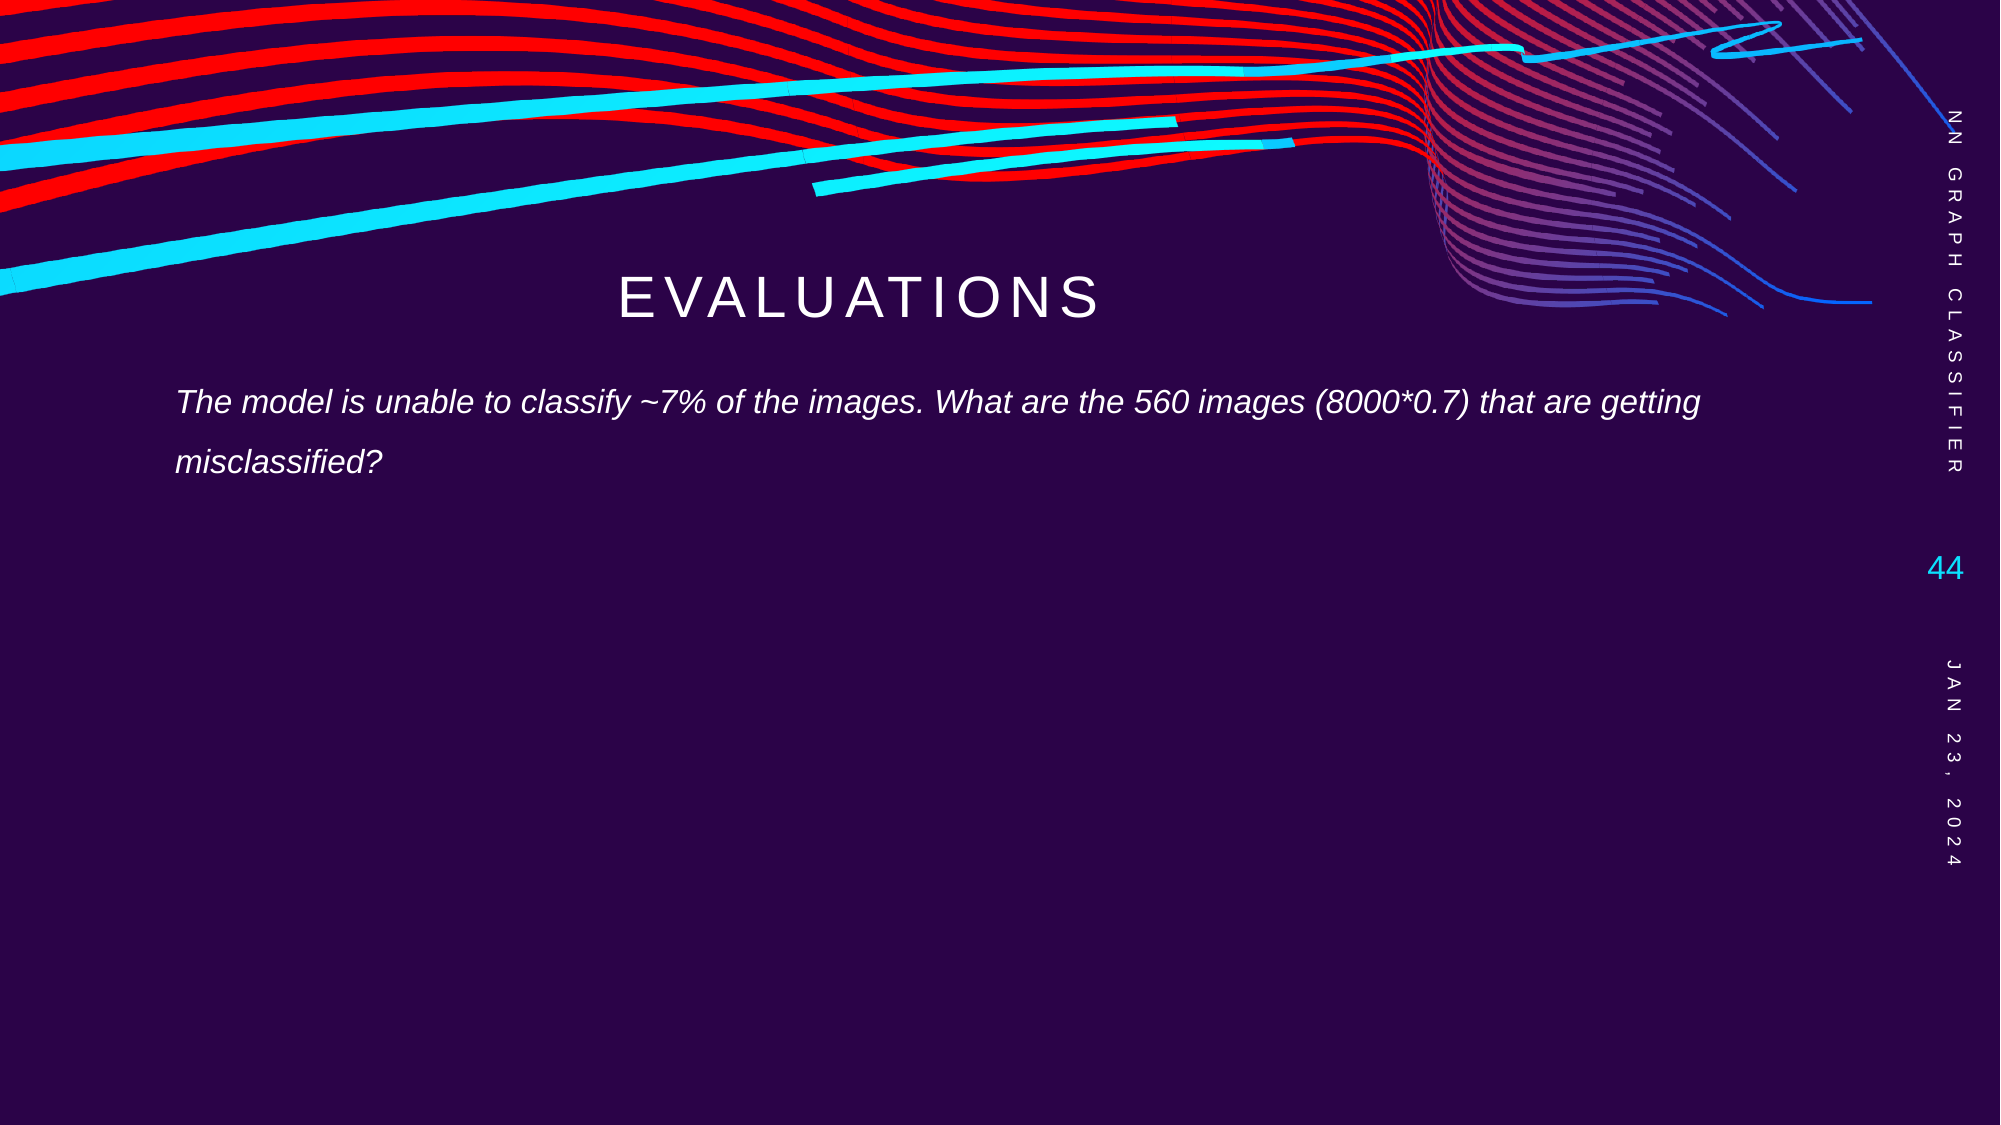

NN Graph Classifier
# Evaluations
The model is unable to classify ~7% of the images. What are the 560 images (8000*0.7) that are getting misclassified?
44
Jan 23, 2024